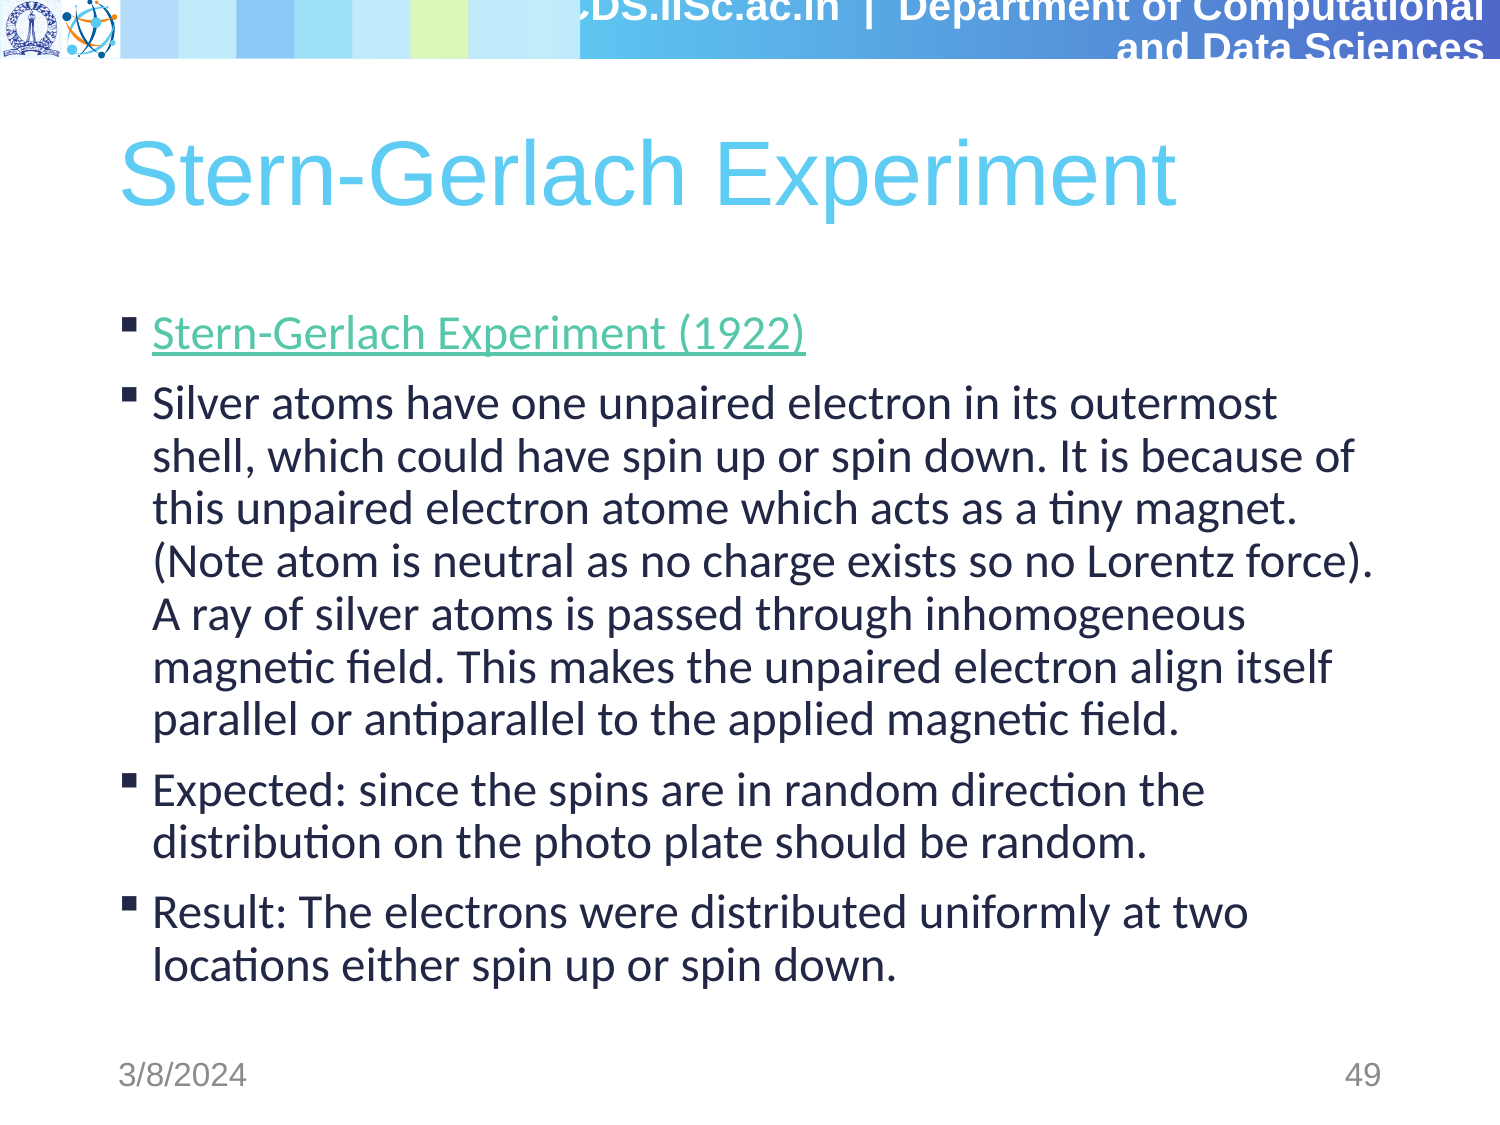

# Stern-Gerlach Experiment
Stern-Gerlach Experiment (1922)
Silver atoms have one unpaired electron in its outermost shell, which could have spin up or spin down. It is because of this unpaired electron atome which acts as a tiny magnet. (Note atom is neutral as no charge exists so no Lorentz force). A ray of silver atoms is passed through inhomogeneous magnetic field. This makes the unpaired electron align itself parallel or antiparallel to the applied magnetic field.
Expected: since the spins are in random direction the distribution on the photo plate should be random.
Result: The electrons were distributed uniformly at two locations either spin up or spin down.
3/8/2024
49